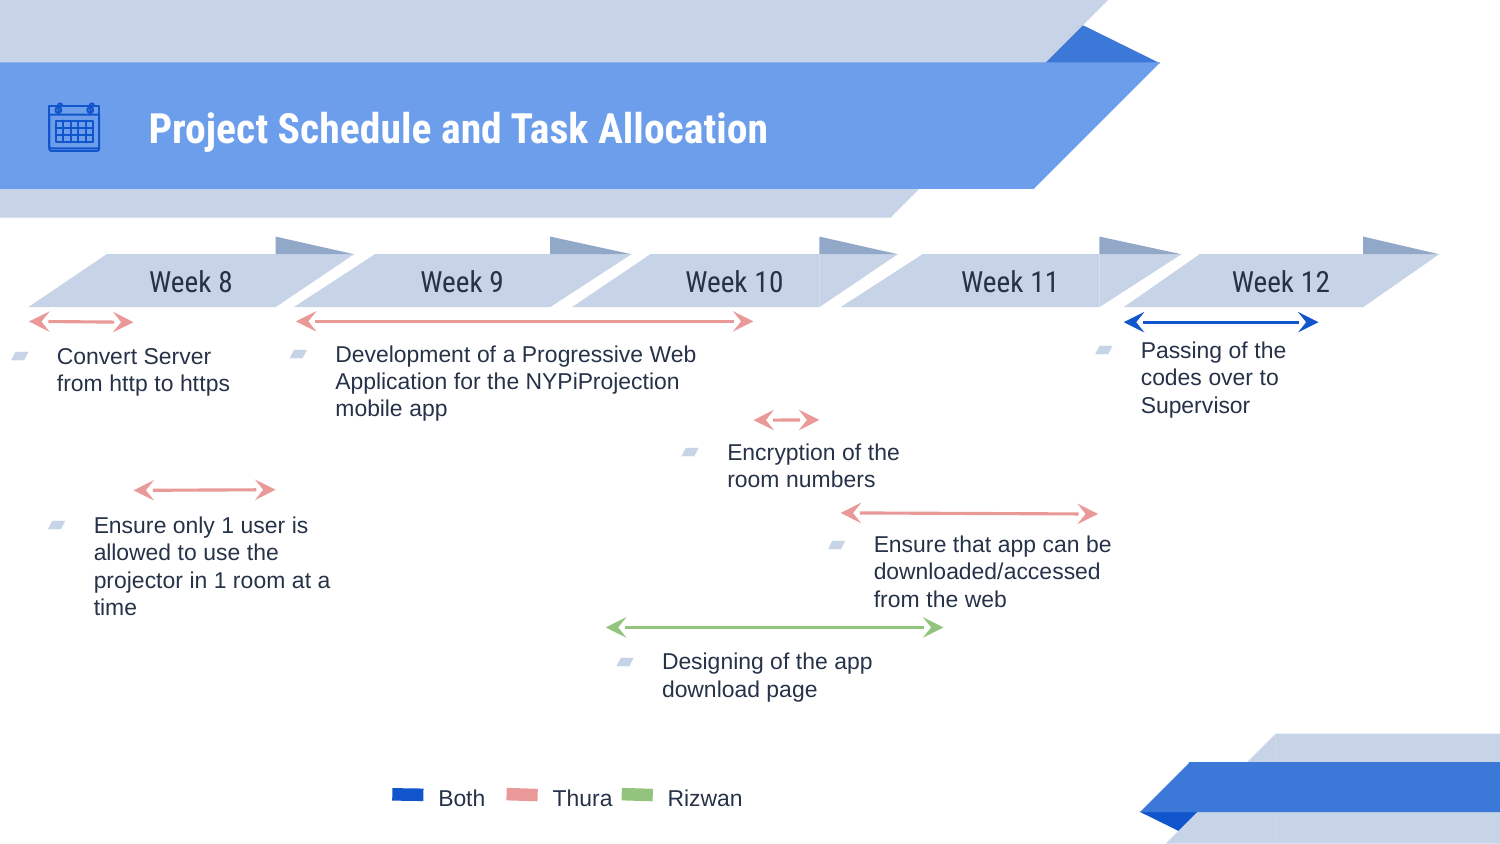

# Project Schedule and Task Allocation

Week 8

Week 12

Week 10

Week 11

Week 9

Passing of the codes over to Supervisor
Development of a Progressive Web Application for the NYPiProjection mobile app
Convert Server from http to https
Encryption of the room numbers
Ensure only 1 user is allowed to use the projector in 1 room at a time
Ensure that app can be downloaded/accessed from the web
Designing of the app download page
8
Thura
Rizwan
Both